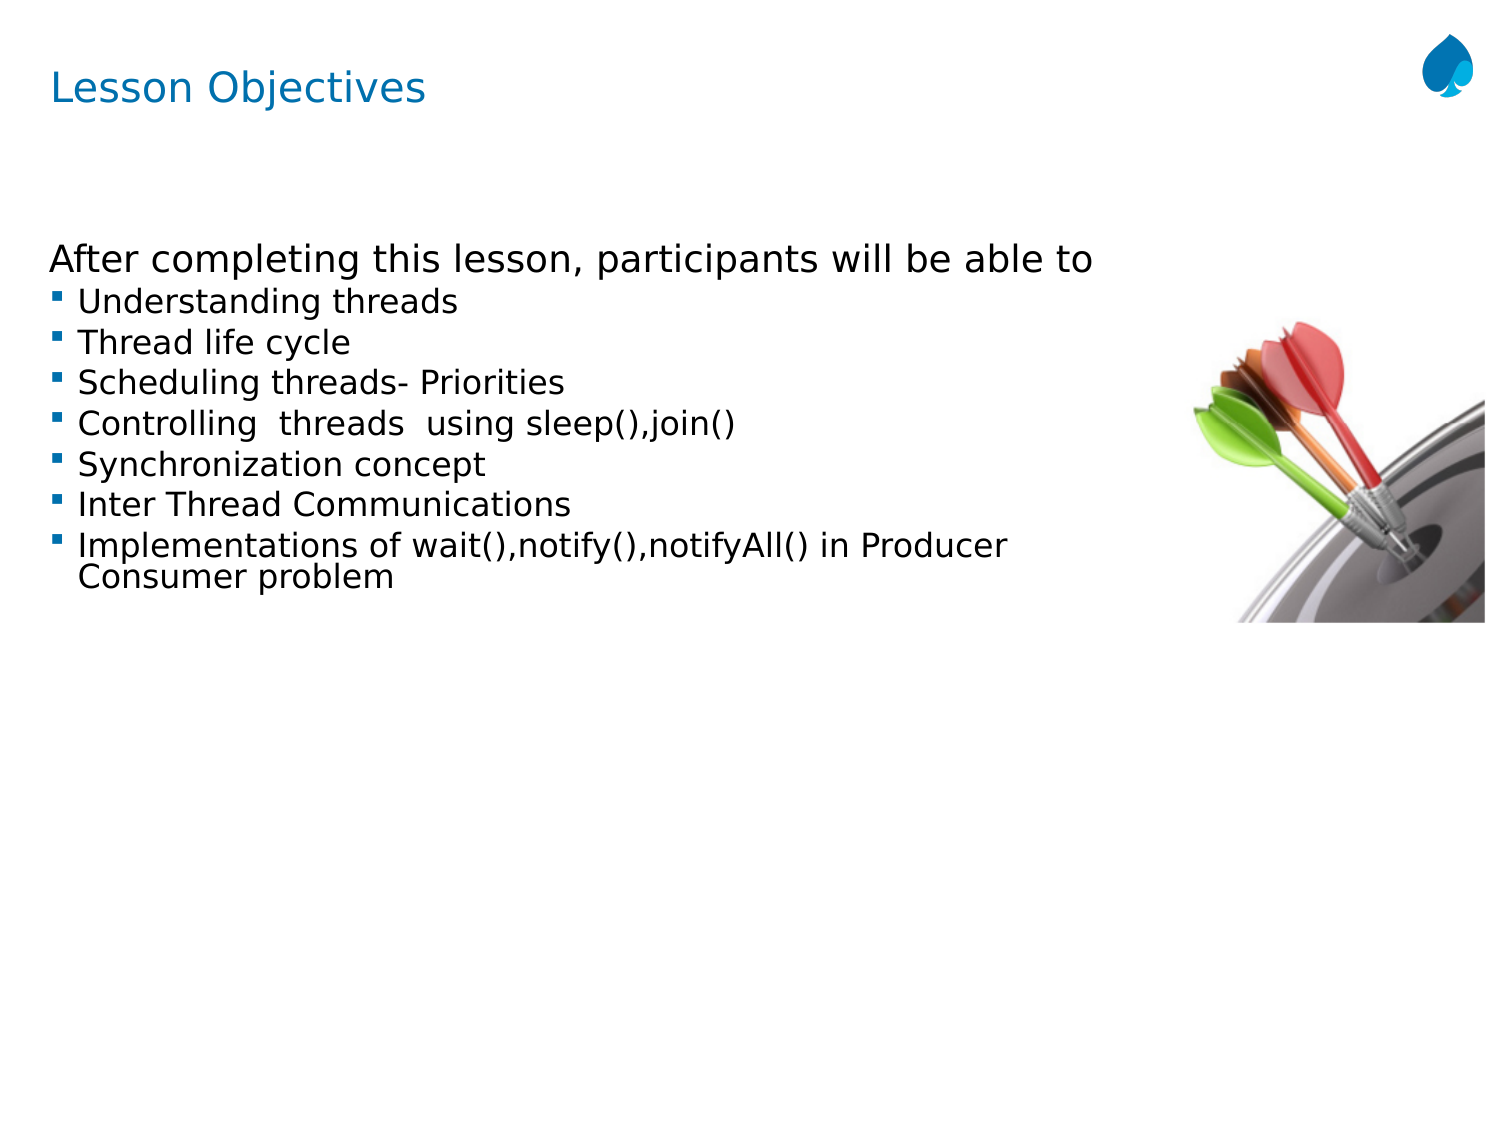

# Lesson Objectives
After completing this lesson, participants will be able to
Understanding threads
Thread life cycle
Scheduling threads- Priorities
Controlling  threads  using sleep(),join()
Synchronization concept
Inter Thread Communications
Implementations of wait(),notify(),notifyAll() in Producer Consumer problem